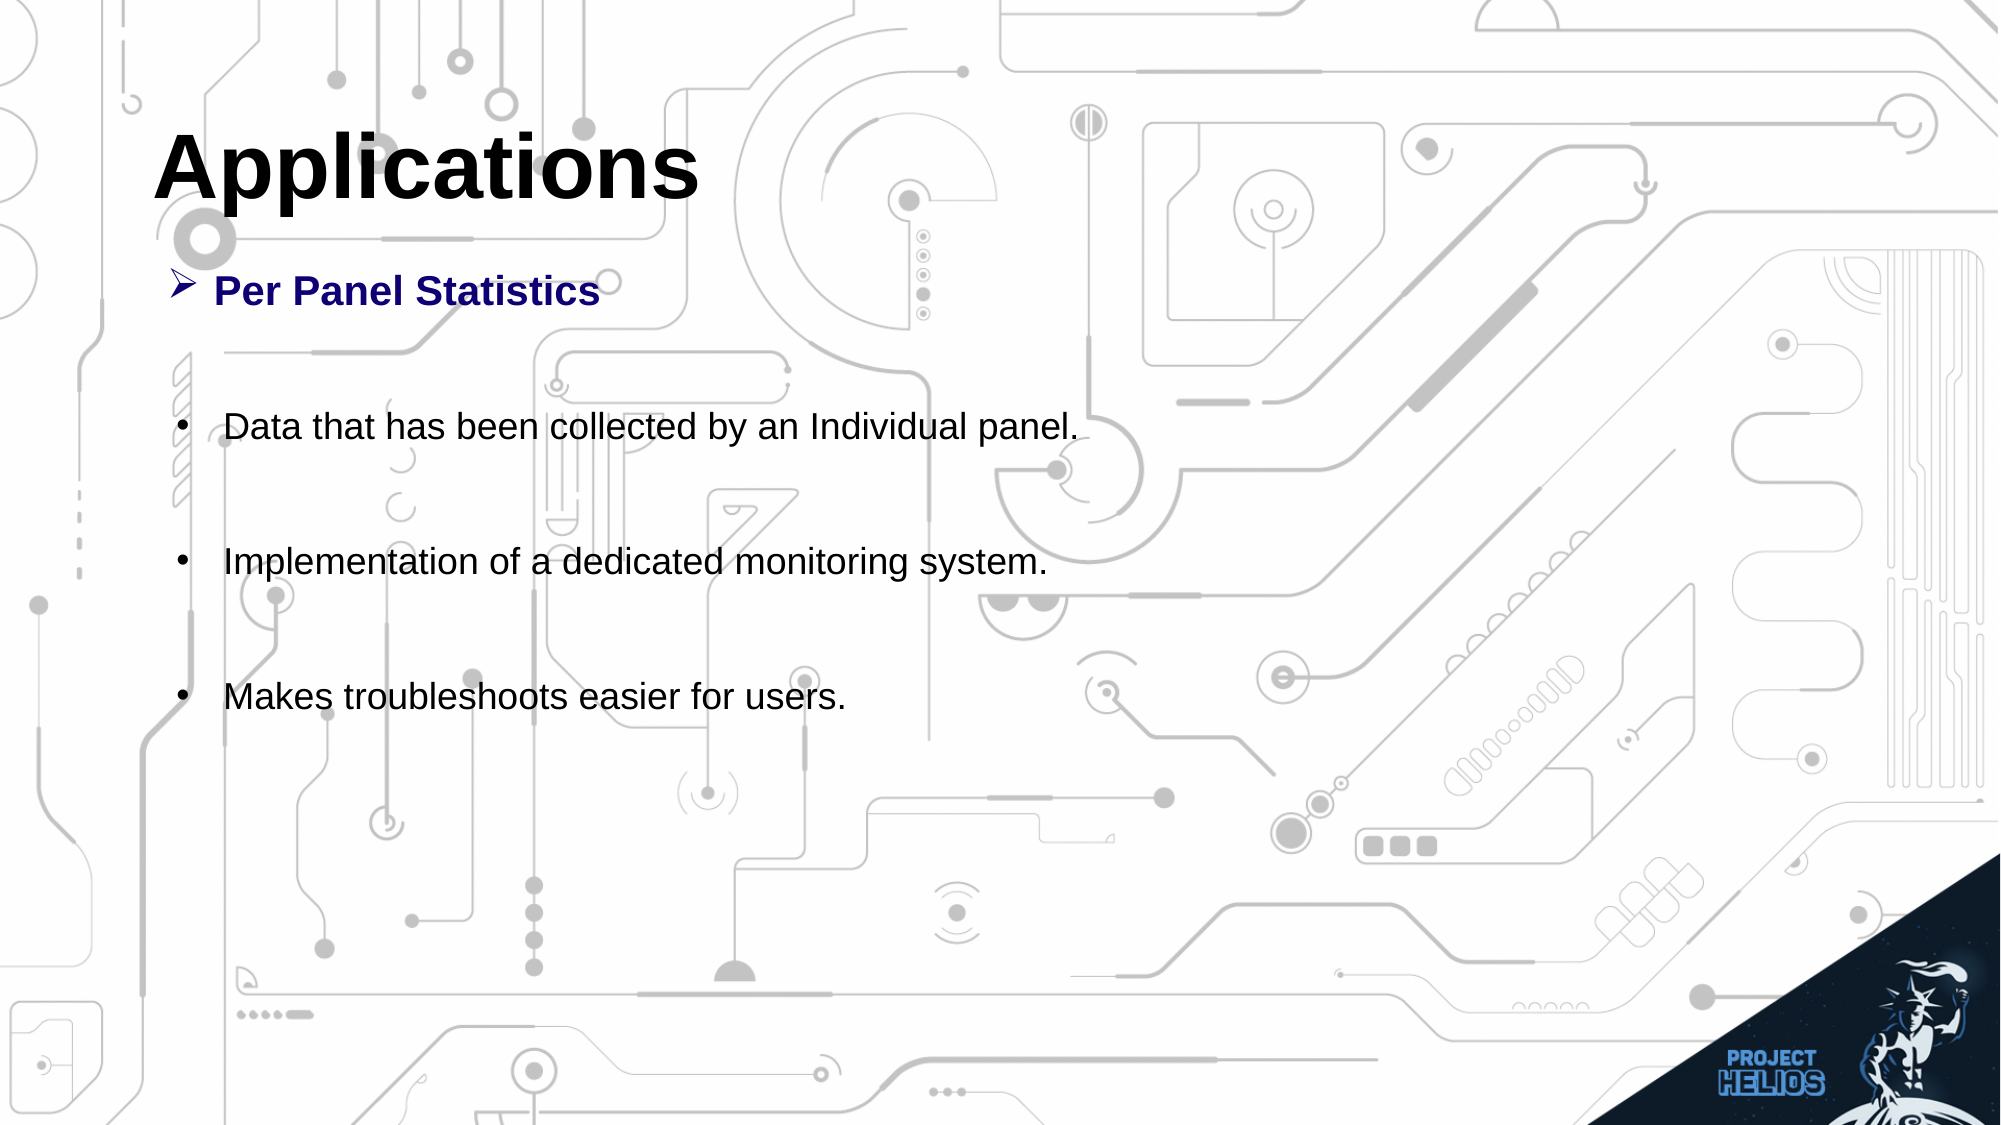

# Applications
Per Panel Statistics
Data that has been collected by an Individual panel.

Implementation of a dedicated monitoring system.

Makes troubleshoots easier for users.